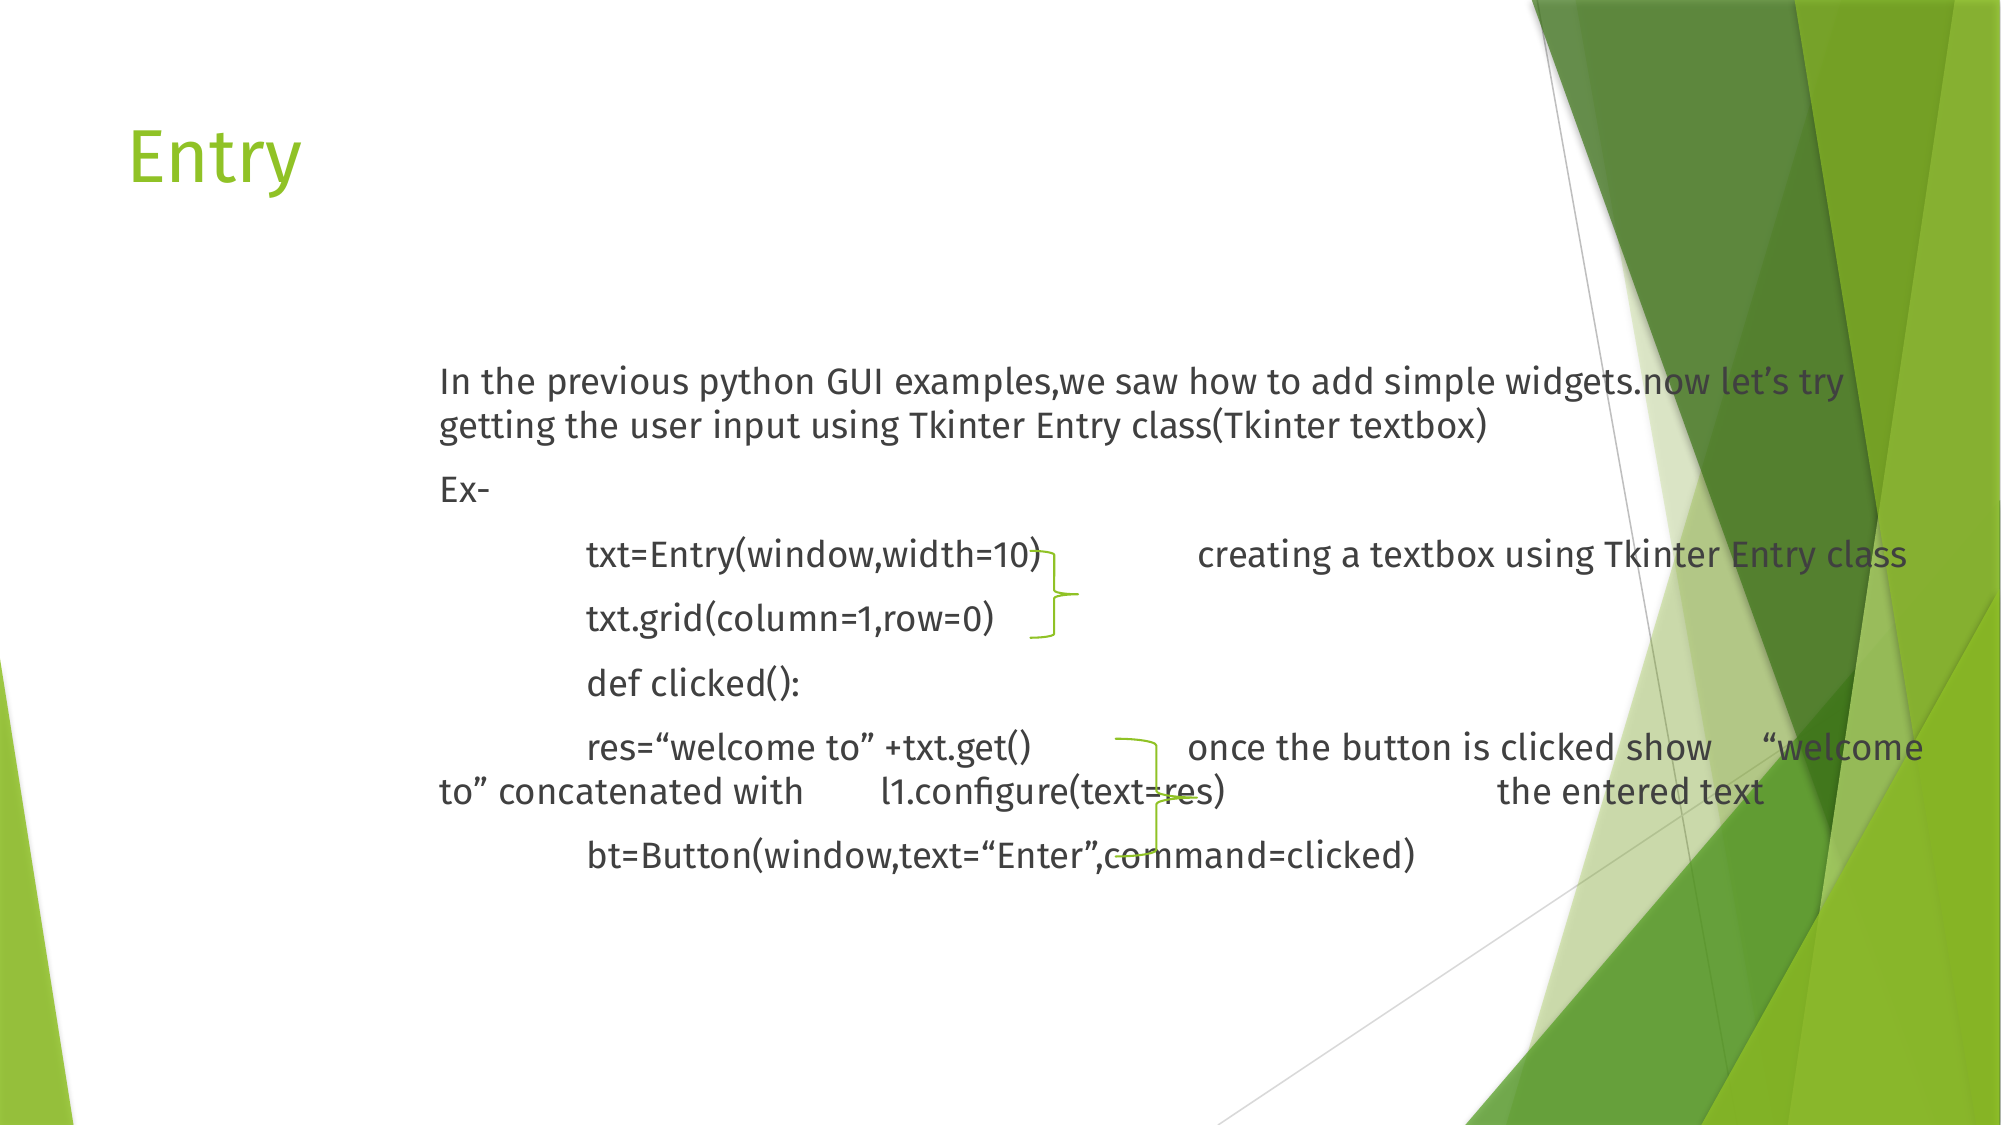

# Entry
In the previous python GUI examples,we saw how to add simple widgets.now let’s try getting the user input using Tkinter Entry class(Tkinter textbox)
Ex-
	txt=Entry(window,width=10)                creating a textbox using Tkinter Entry class
	txt.grid(column=1,row=0)
	def clicked():
		res=“welcome to” +txt.get()                once the button is clicked show 													“welcome to” concatenated with 			l1.configure(text=res)                            the entered text
	bt=Button(window,text=“Enter”,command=clicked)